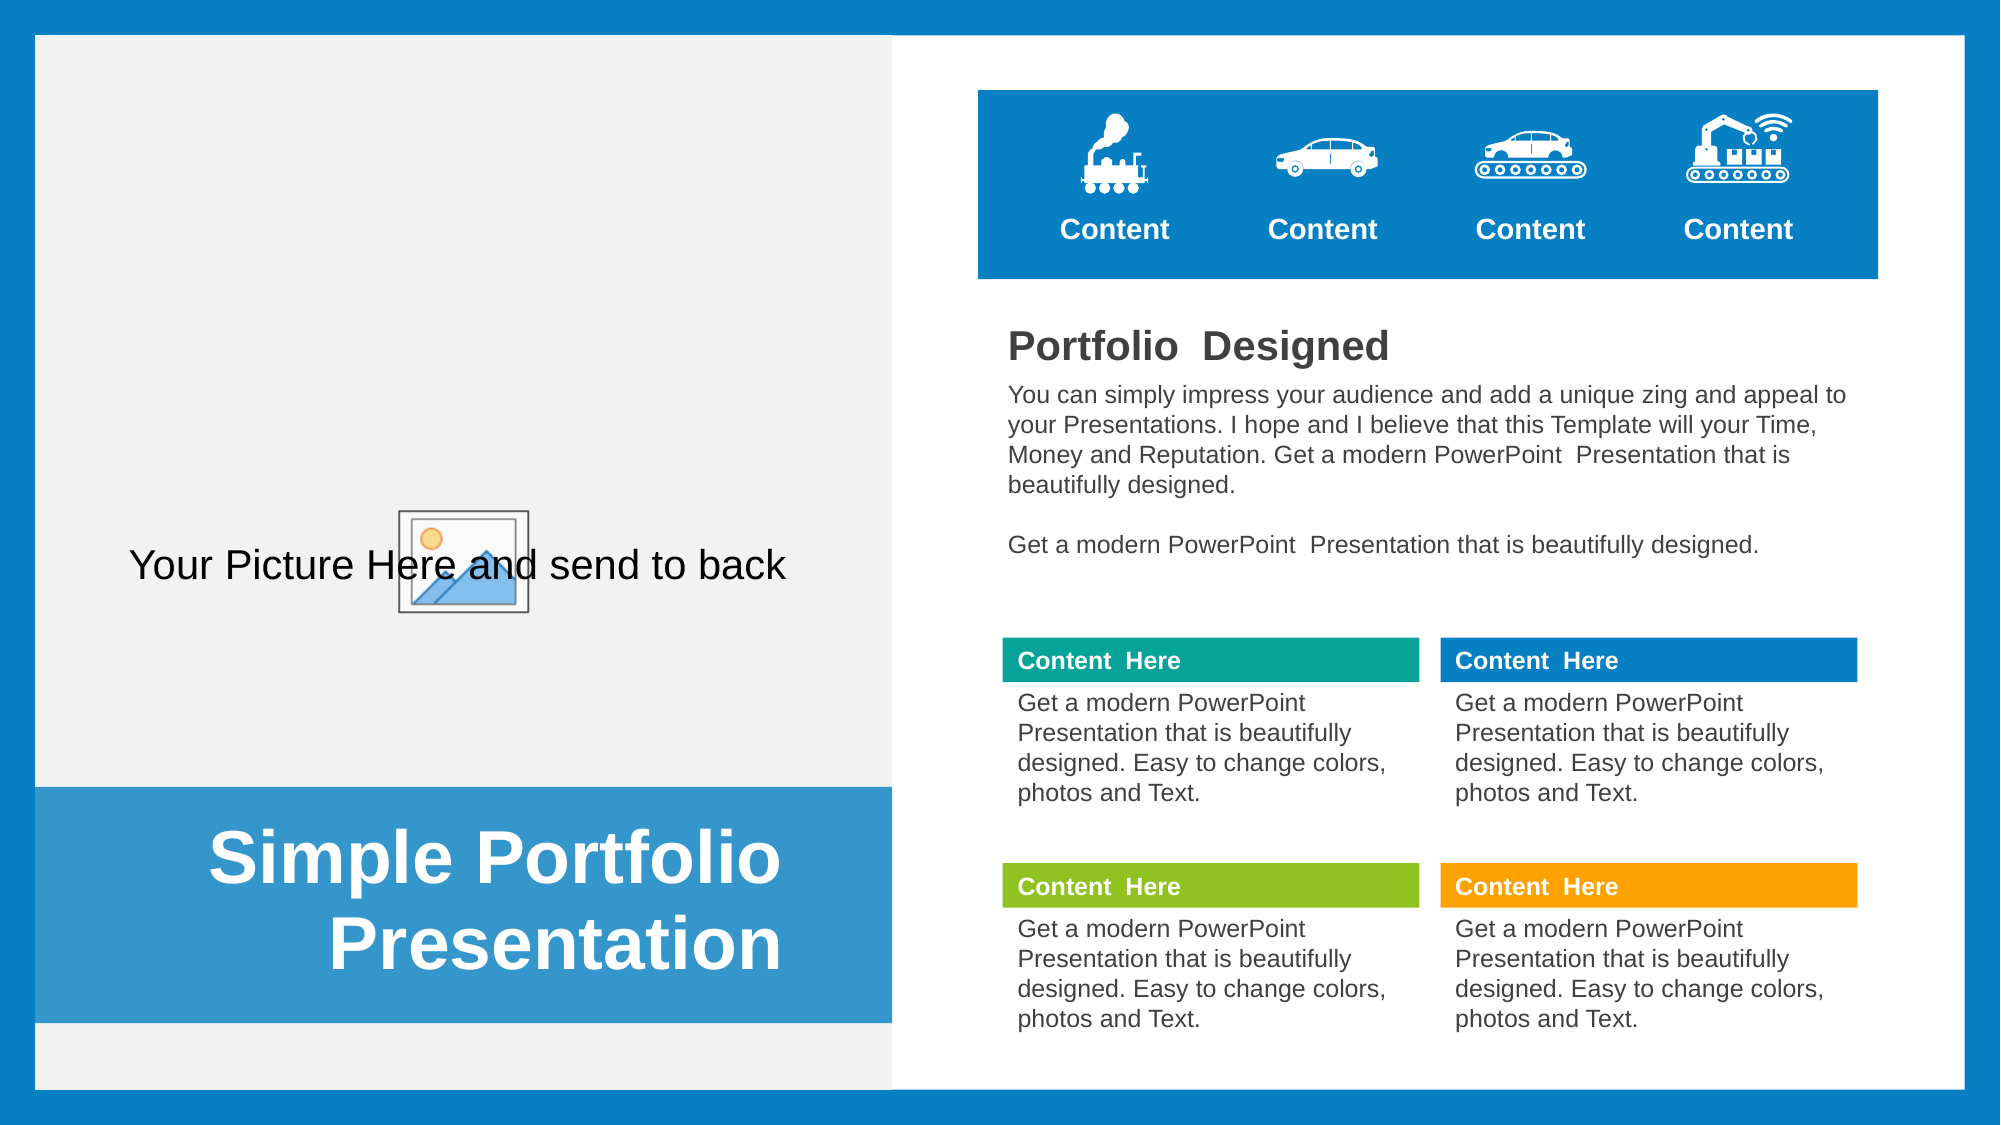

Content
Content
Content
Content
Portfolio  Designed
You can simply impress your audience and add a unique zing and appeal to your Presentations. I hope and I believe that this Template will your Time, Money and Reputation. Get a modern PowerPoint  Presentation that is beautifully designed.

Get a modern PowerPoint  Presentation that is beautifully designed.
Content  Here
Get a modern PowerPoint  Presentation that is beautifully designed. Easy to change colors, photos and Text.
Content  Here
Get a modern PowerPoint  Presentation that is beautifully designed. Easy to change colors, photos and Text.

Simple Portfolio
 Presentation
Content  Here
Get a modern PowerPoint  Presentation that is beautifully designed. Easy to change colors, photos and Text.
Content  Here
Get a modern PowerPoint  Presentation that is beautifully designed. Easy to change colors, photos and Text.